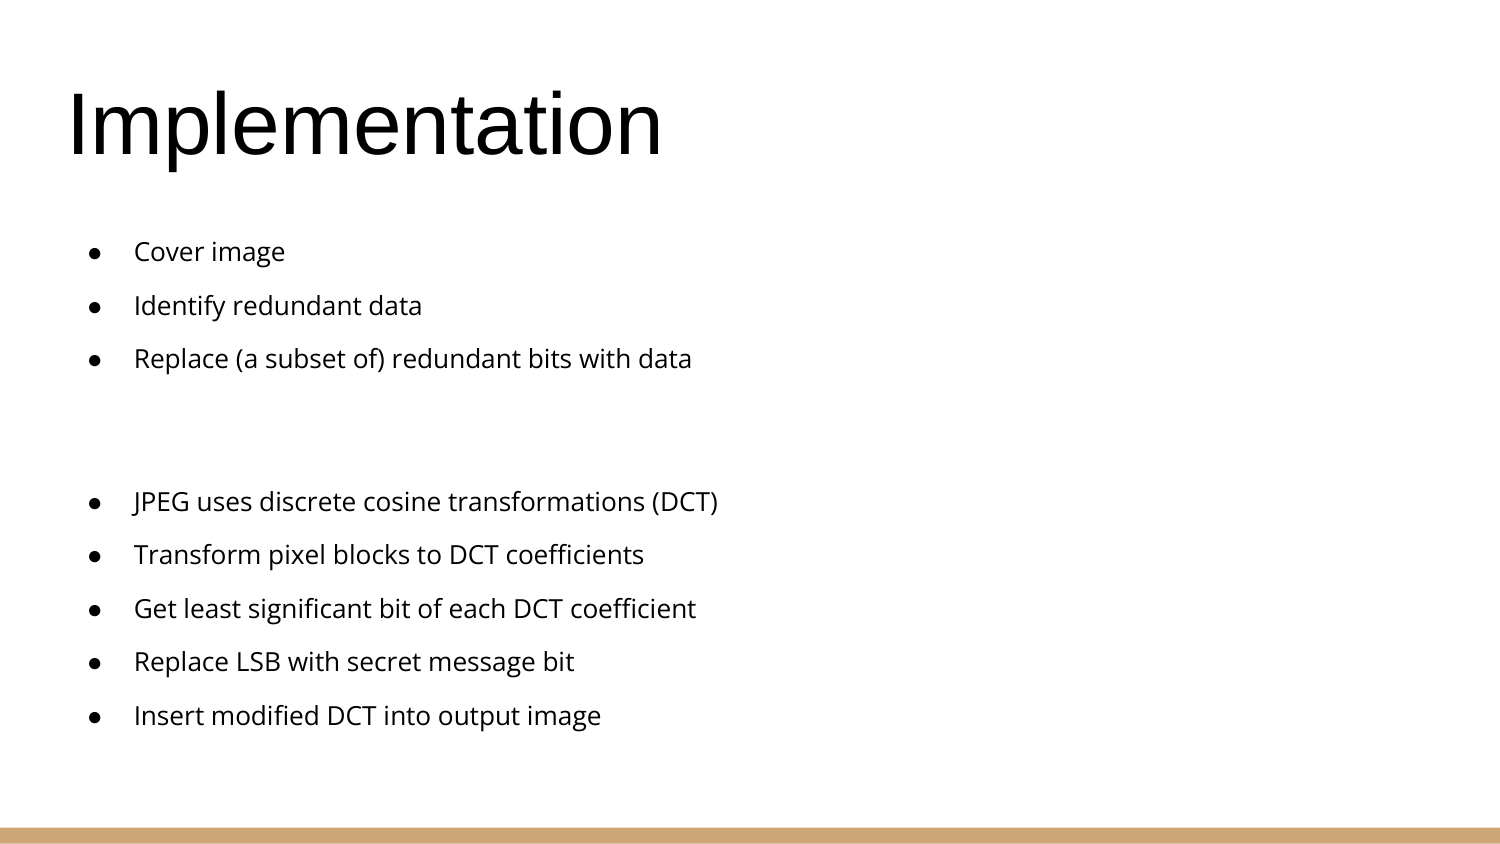

# Implementation
Cover image
Identify redundant data
Replace (a subset of) redundant bits with data

JPEG uses discrete cosine transformations (DCT)
Transform pixel blocks to DCT coefficients
Get least significant bit of each DCT coefficient
Replace LSB with secret message bit
Insert modified DCT into output image